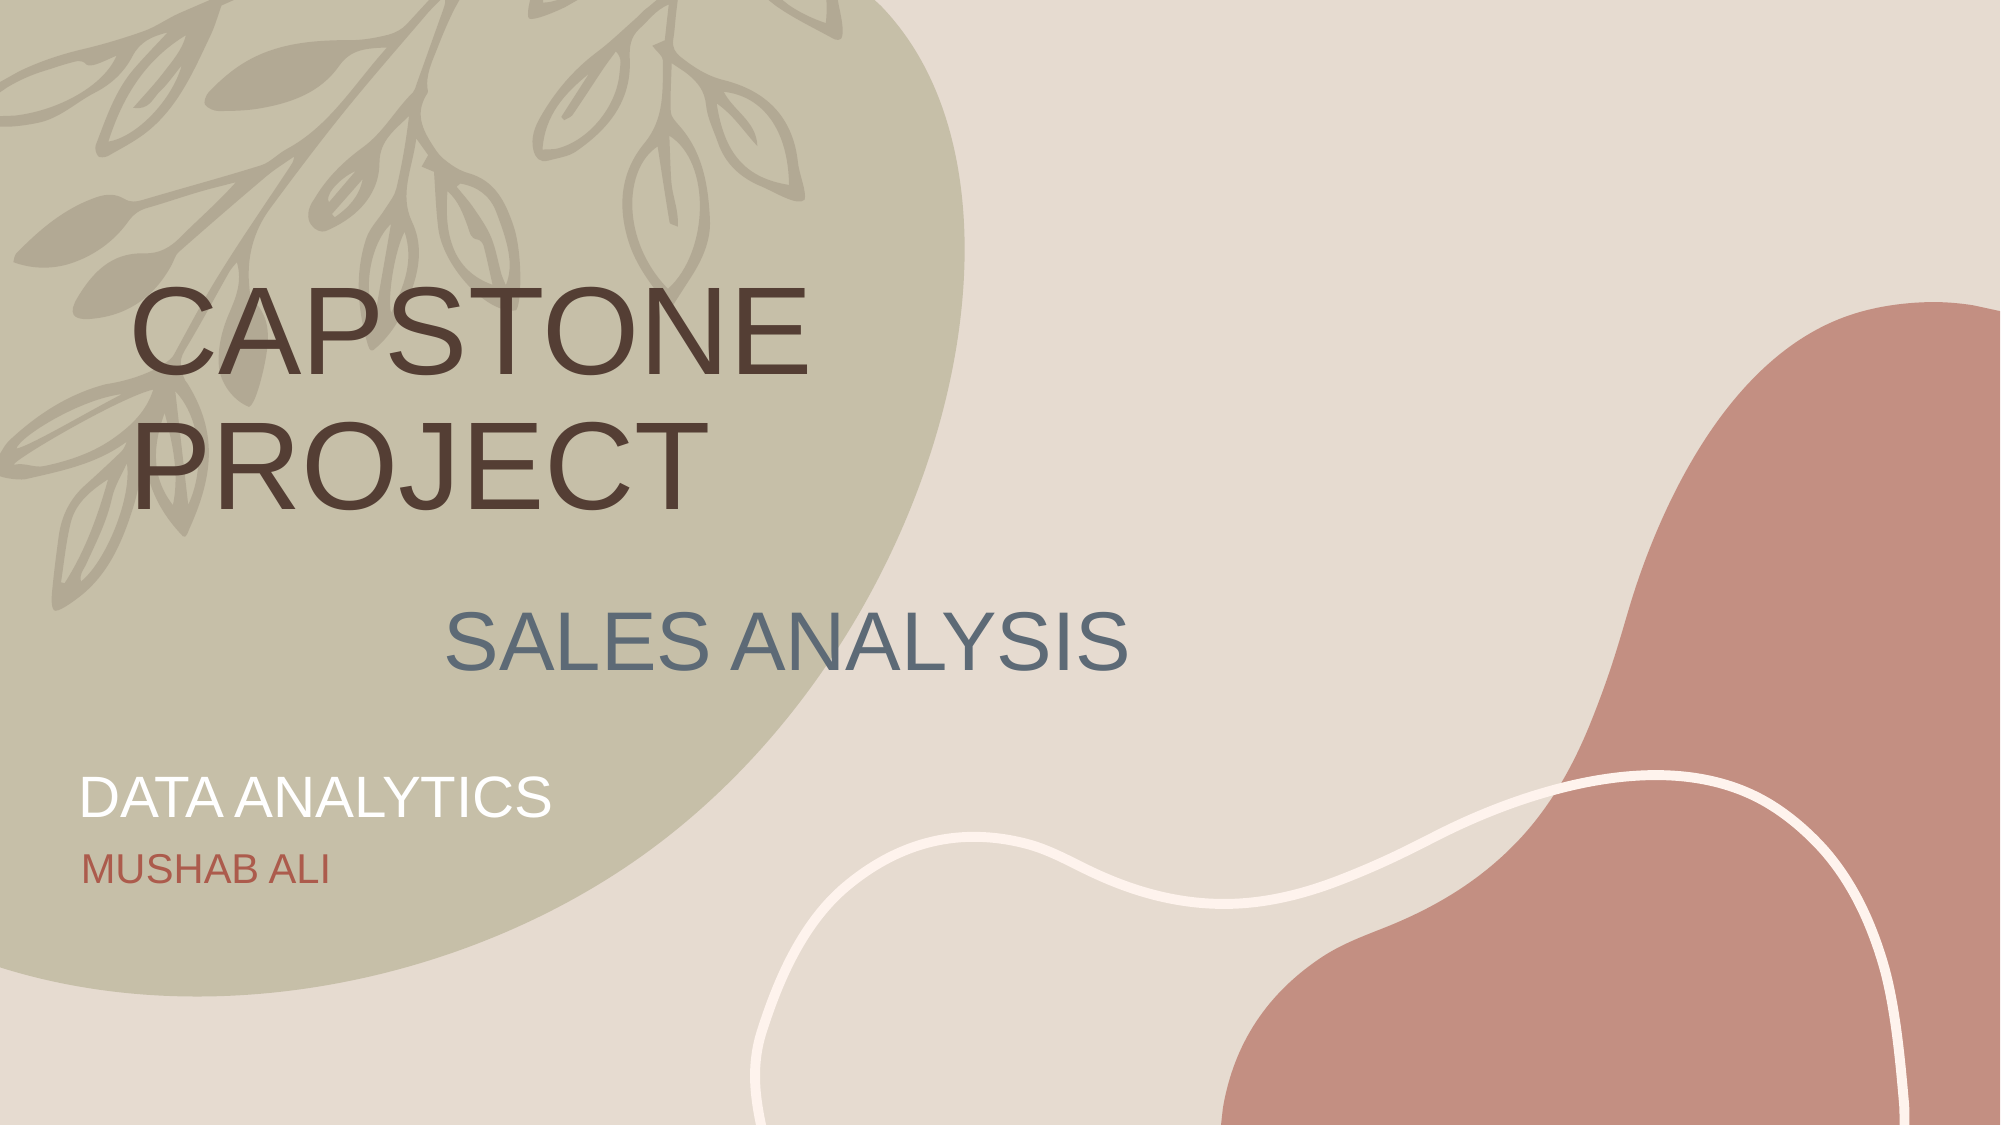

# CAPSTONE PROJECT
SALES ANALYSIS
DATA ANALYTICS
MUSHAB ALI